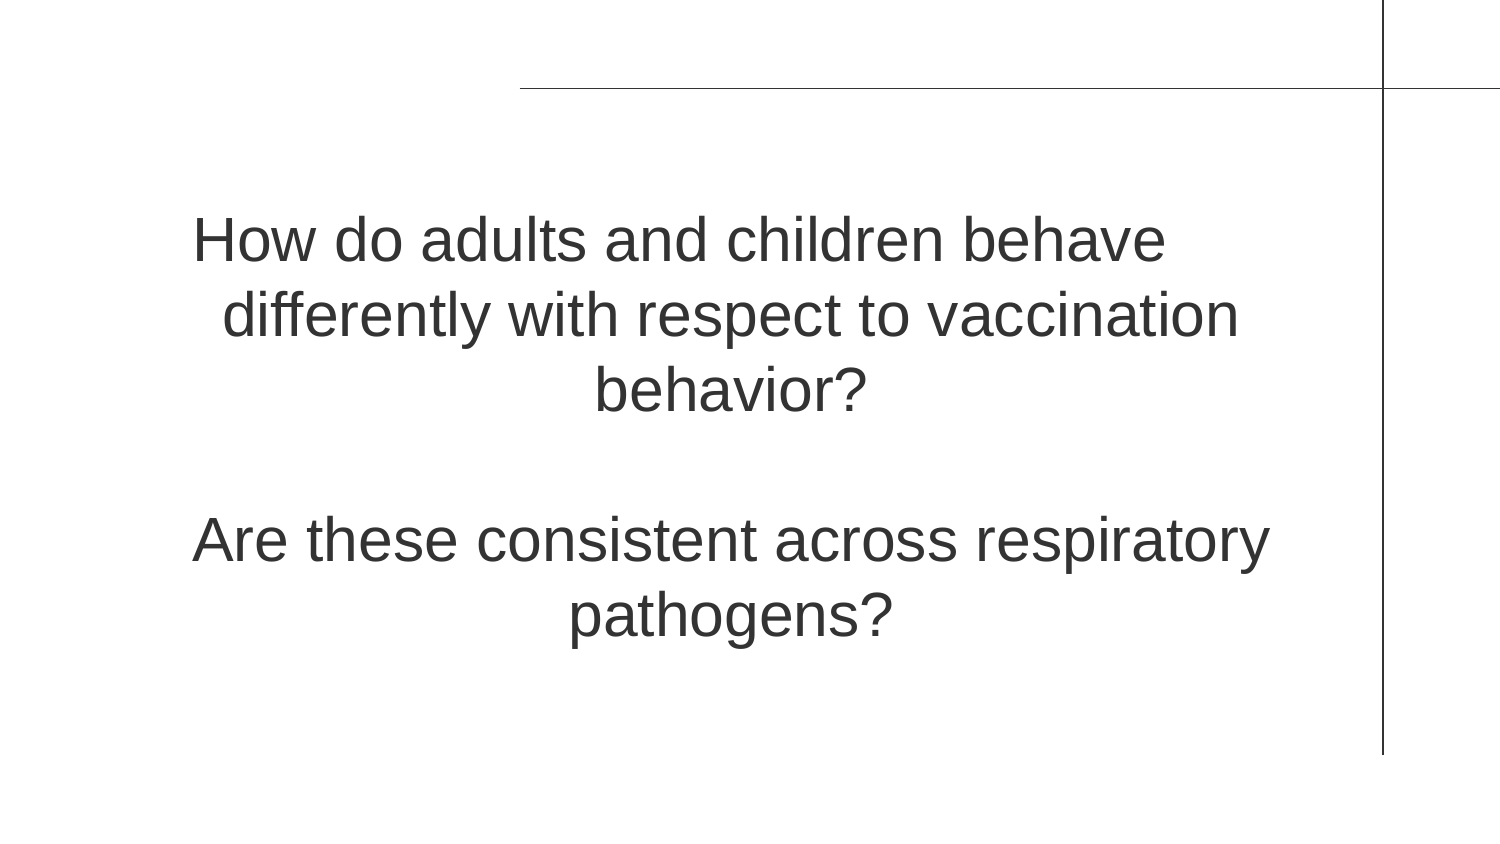

# How do adults and children behave       differently with respect to vaccination behavior? Are these consistent across respiratory pathogens?